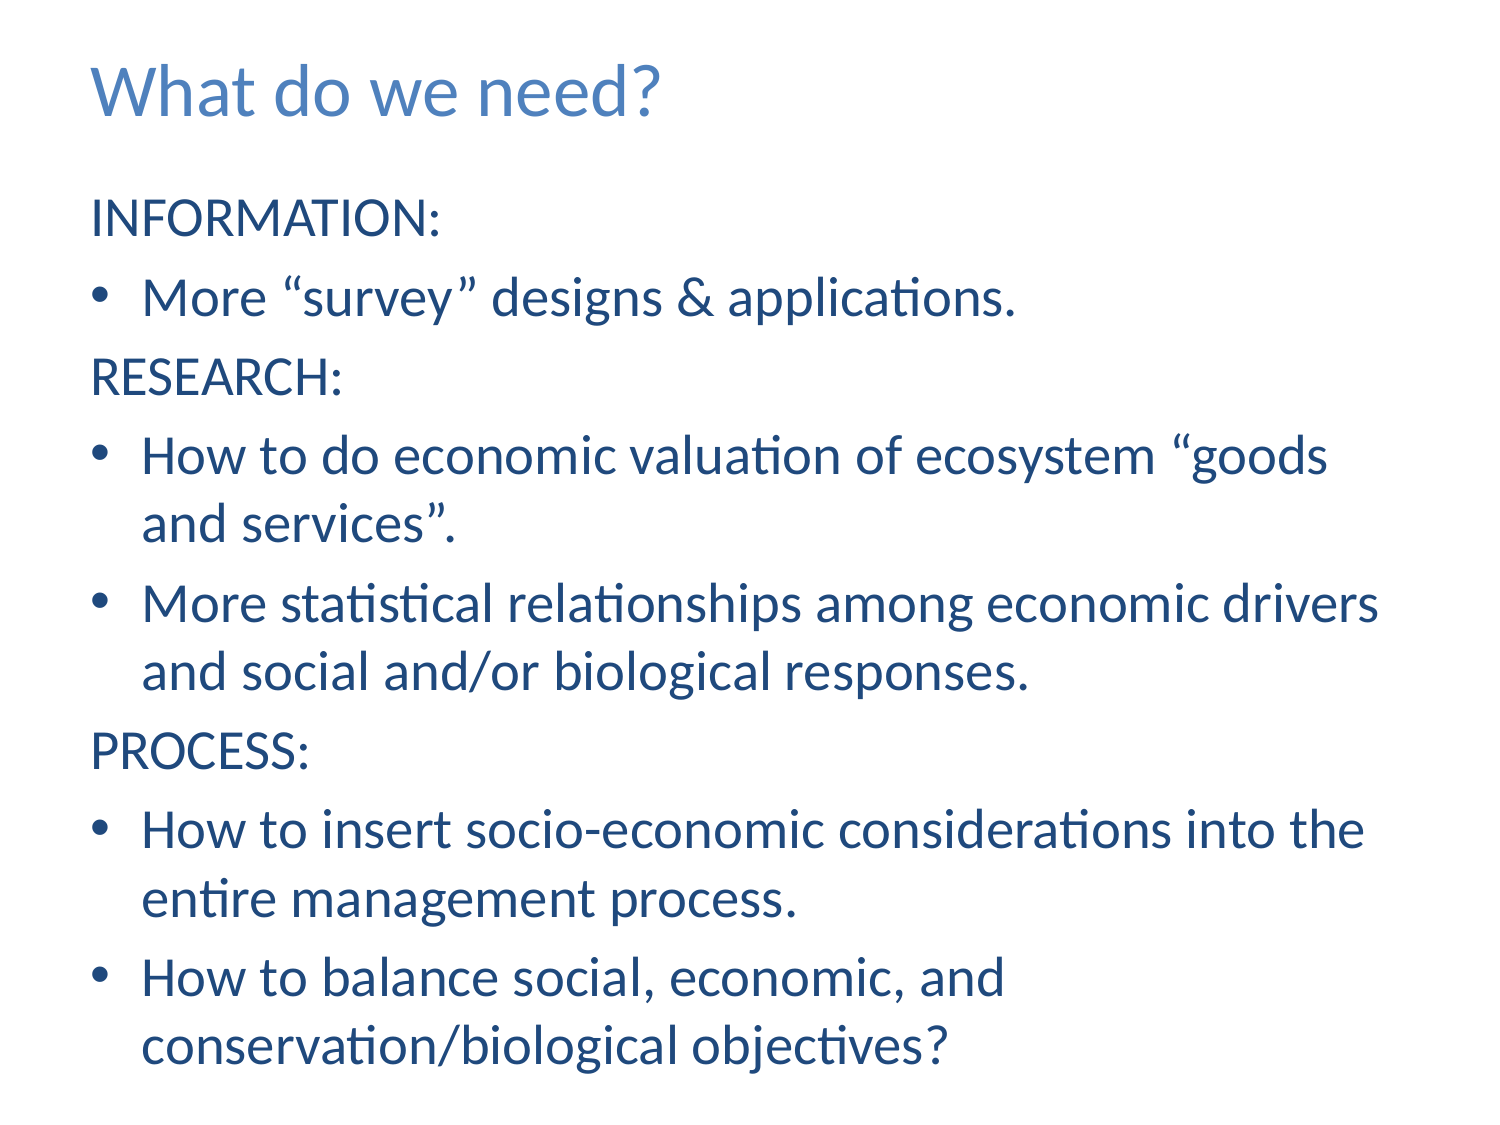

# What do we need?
INFORMATION:
More “survey” designs & applications.
RESEARCH:
How to do economic valuation of ecosystem “goods and services”.
More statistical relationships among economic drivers and social and/or biological responses.
PROCESS:
How to insert socio-economic considerations into the entire management process.
How to balance social, economic, and conservation/biological objectives?